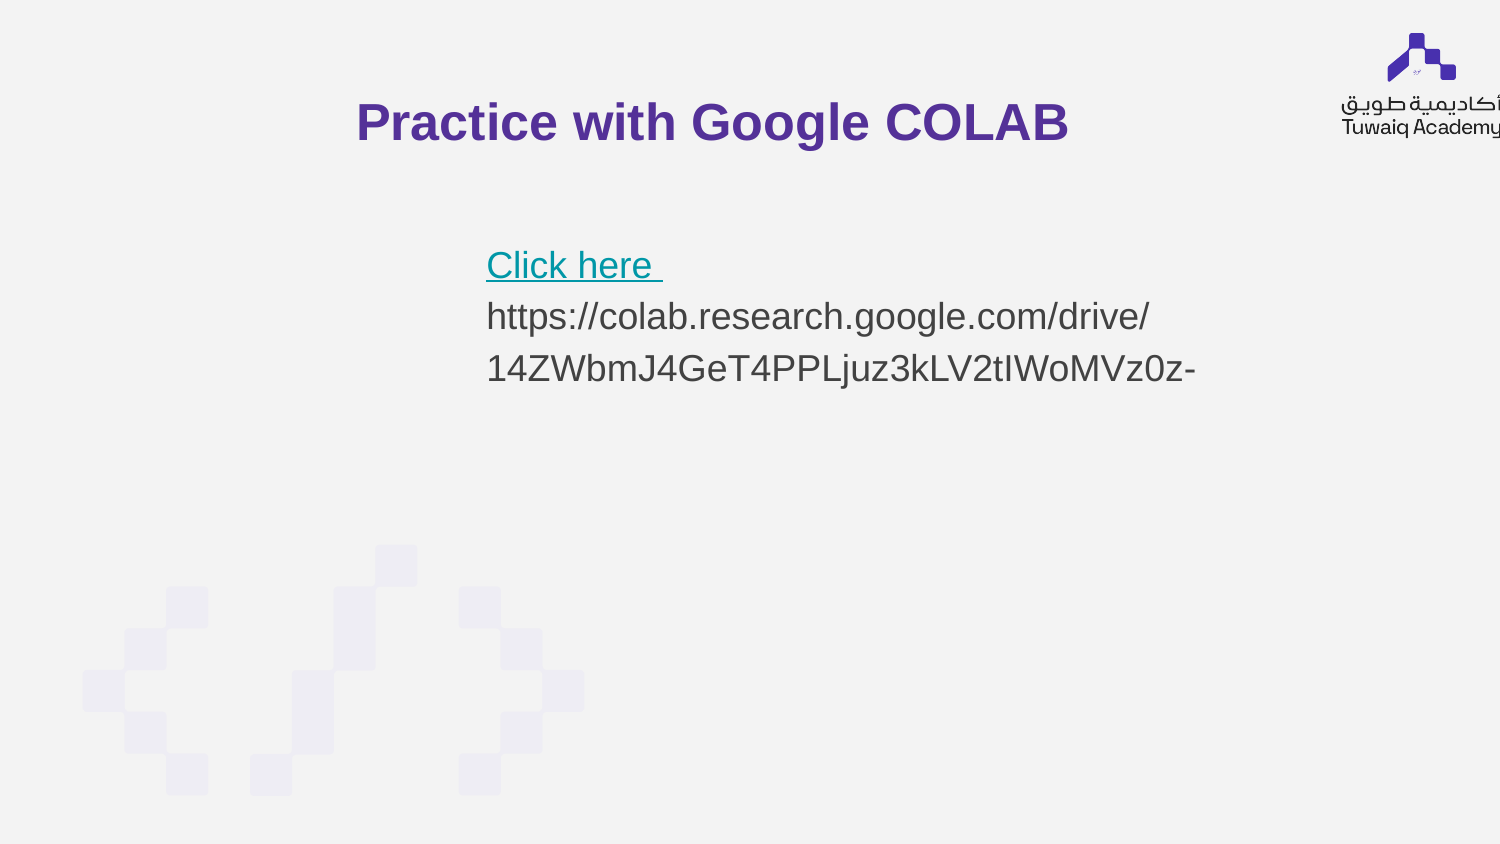

# Practice with Google COLAB
Click here
https://colab.research.google.com/drive/14ZWbmJ4GeT4PPLjuz3kLV2tIWoMVz0z-